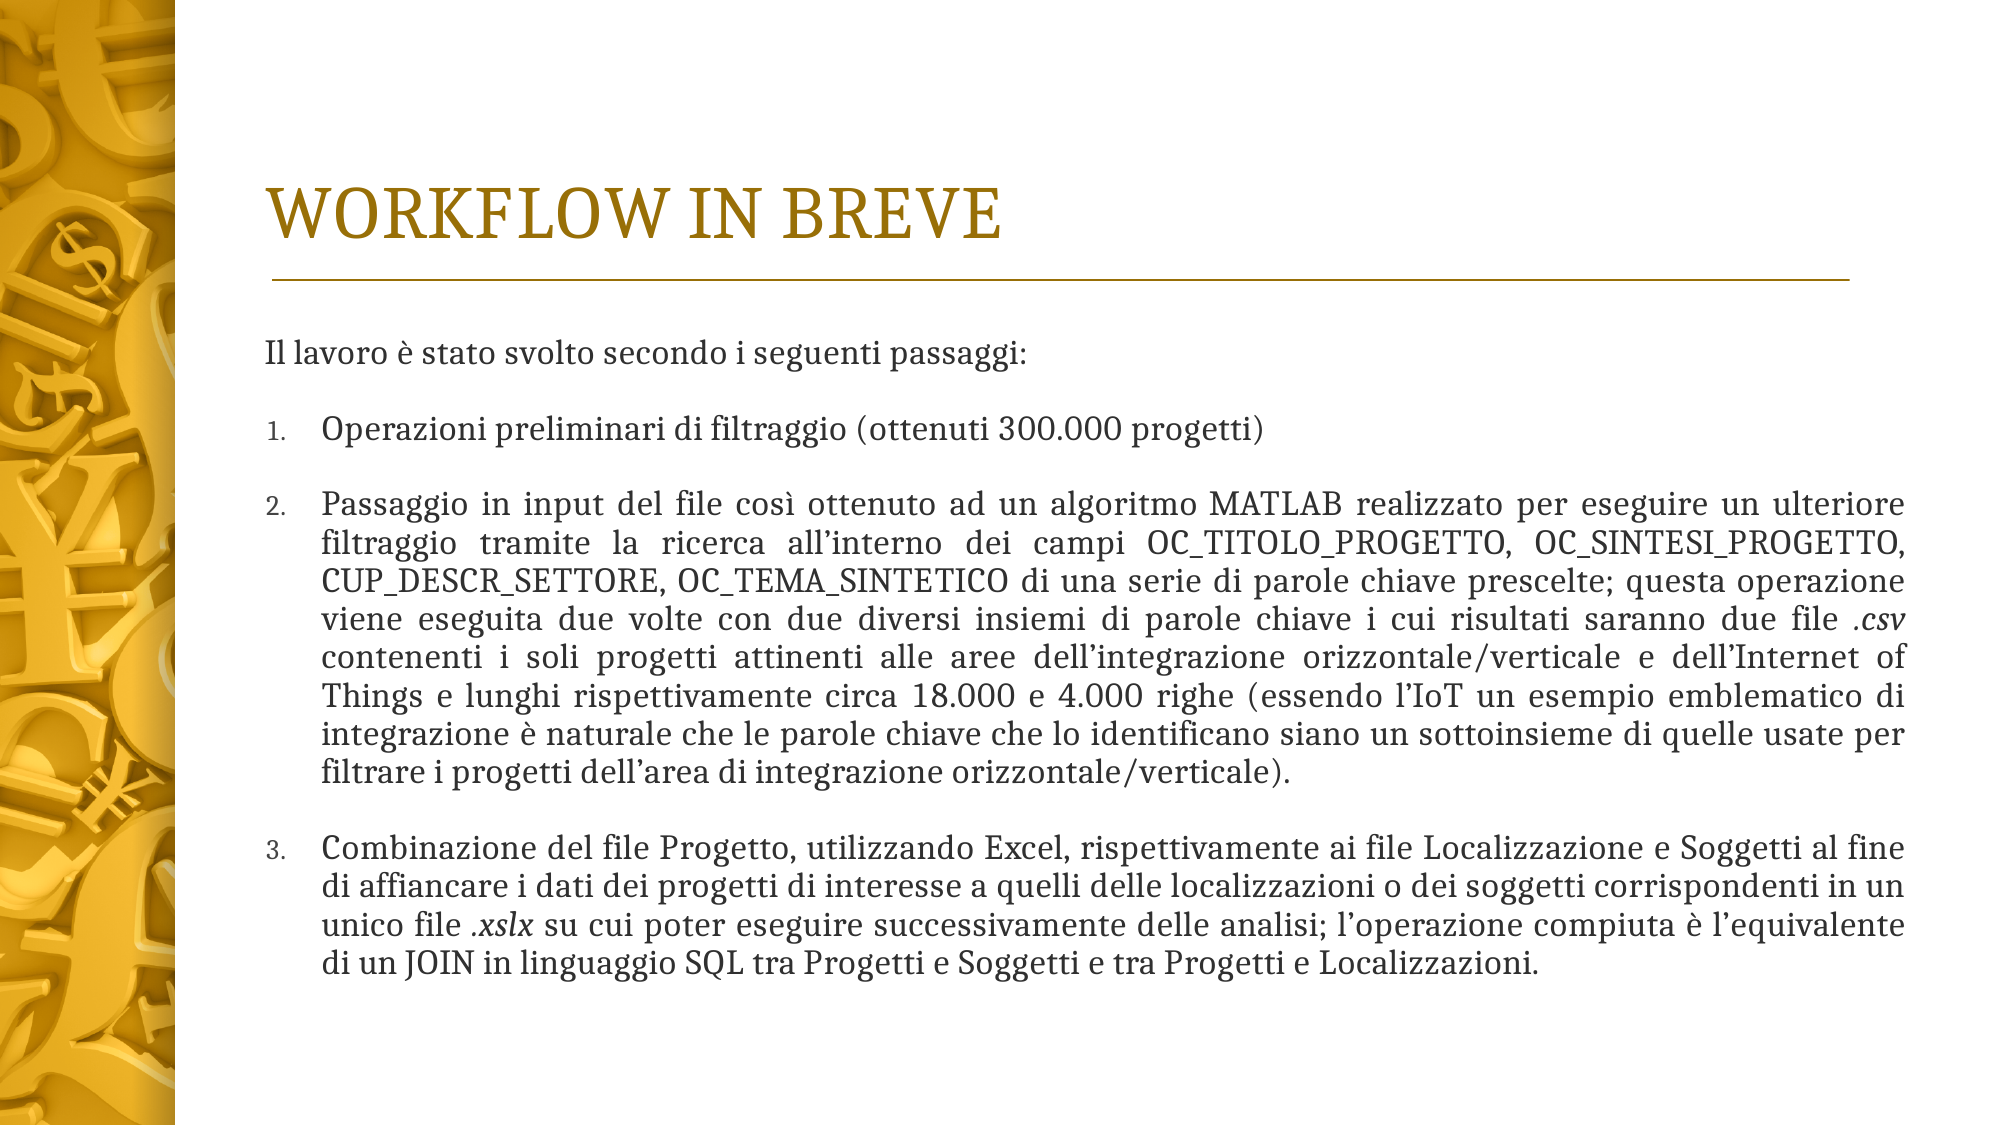

# WORKFLOW IN BREVE
Il lavoro è stato svolto secondo i seguenti passaggi:
Operazioni preliminari di filtraggio (ottenuti 300.000 progetti)
Passaggio in input del file così ottenuto ad un algoritmo MATLAB realizzato per eseguire un ulteriore filtraggio tramite la ricerca all’interno dei campi OC_TITOLO_PROGETTO, OC_SINTESI_PROGETTO, CUP_DESCR_SETTORE, OC_TEMA_SINTETICO di una serie di parole chiave prescelte; questa operazione viene eseguita due volte con due diversi insiemi di parole chiave i cui risultati saranno due file .csv contenenti i soli progetti attinenti alle aree dell’integrazione orizzontale/verticale e dell’Internet of Things e lunghi rispettivamente circa 18.000 e 4.000 righe (essendo l’IoT un esempio emblematico di integrazione è naturale che le parole chiave che lo identificano siano un sottoinsieme di quelle usate per filtrare i progetti dell’area di integrazione orizzontale/verticale).
Combinazione del file Progetto, utilizzando Excel, rispettivamente ai file Localizzazione e Soggetti al fine di affiancare i dati dei progetti di interesse a quelli delle localizzazioni o dei soggetti corrispondenti in un unico file .xslx su cui poter eseguire successivamente delle analisi; l’operazione compiuta è l’equivalente di un JOIN in linguaggio SQL tra Progetti e Soggetti e tra Progetti e Localizzazioni.